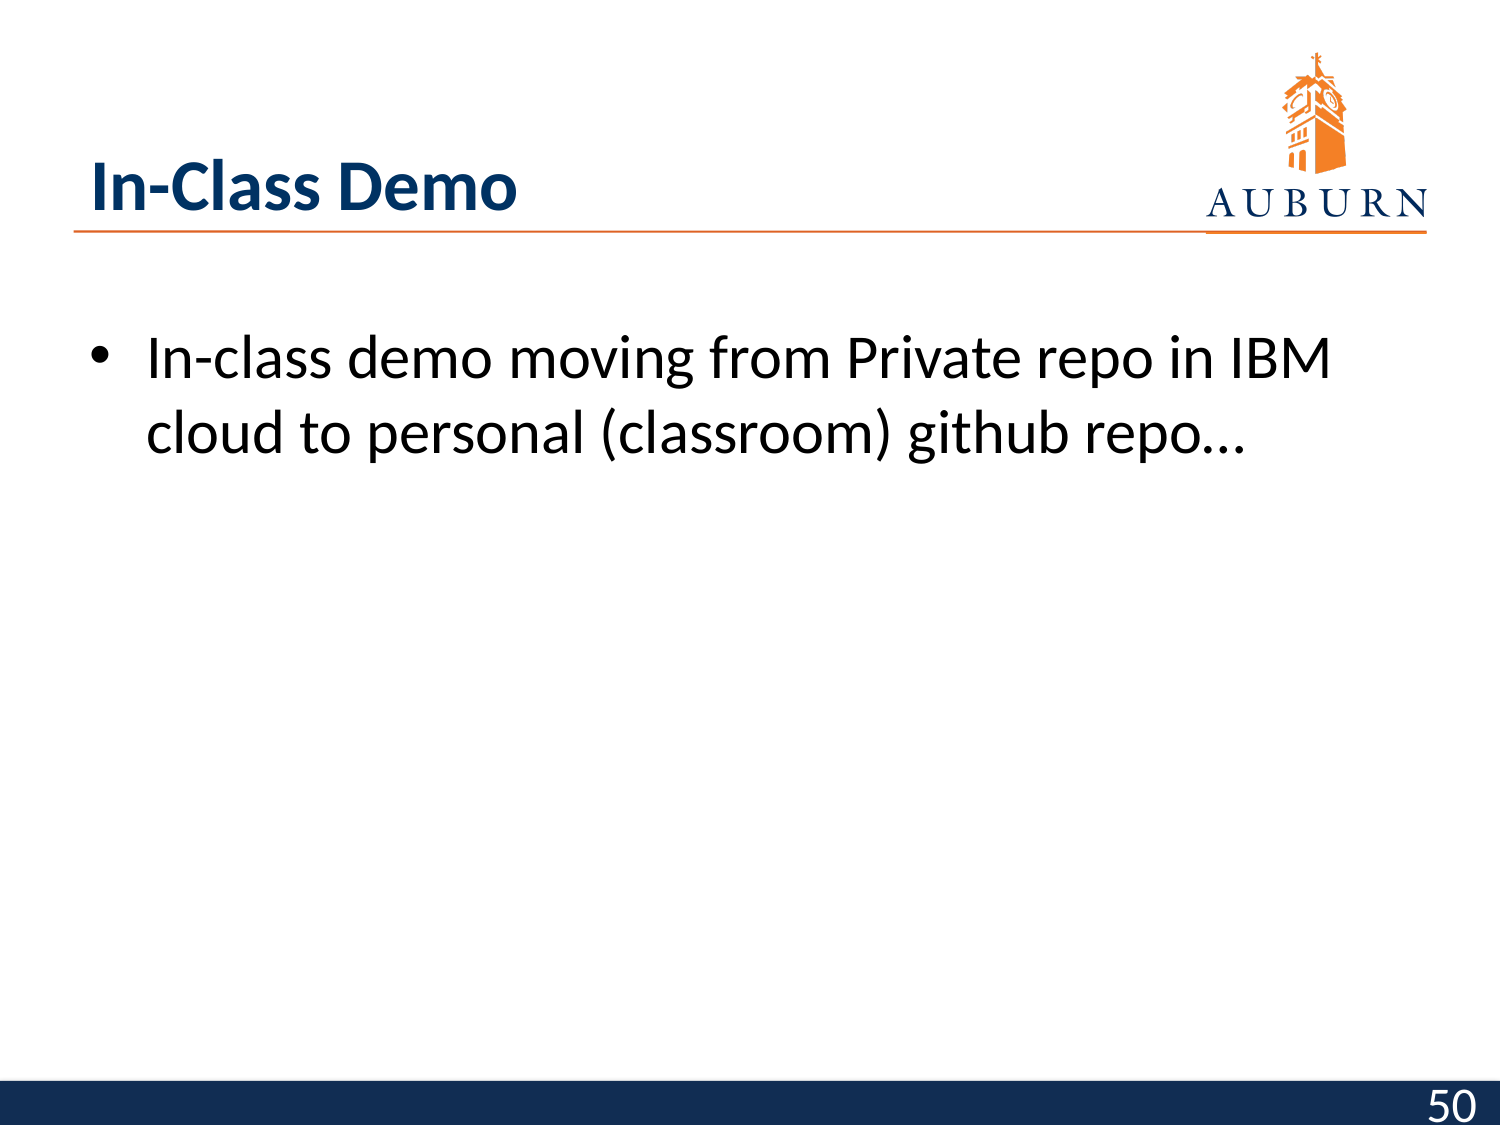

# In-Class Demo
In-class demo moving from Private repo in IBM cloud to personal (classroom) github repo…
50